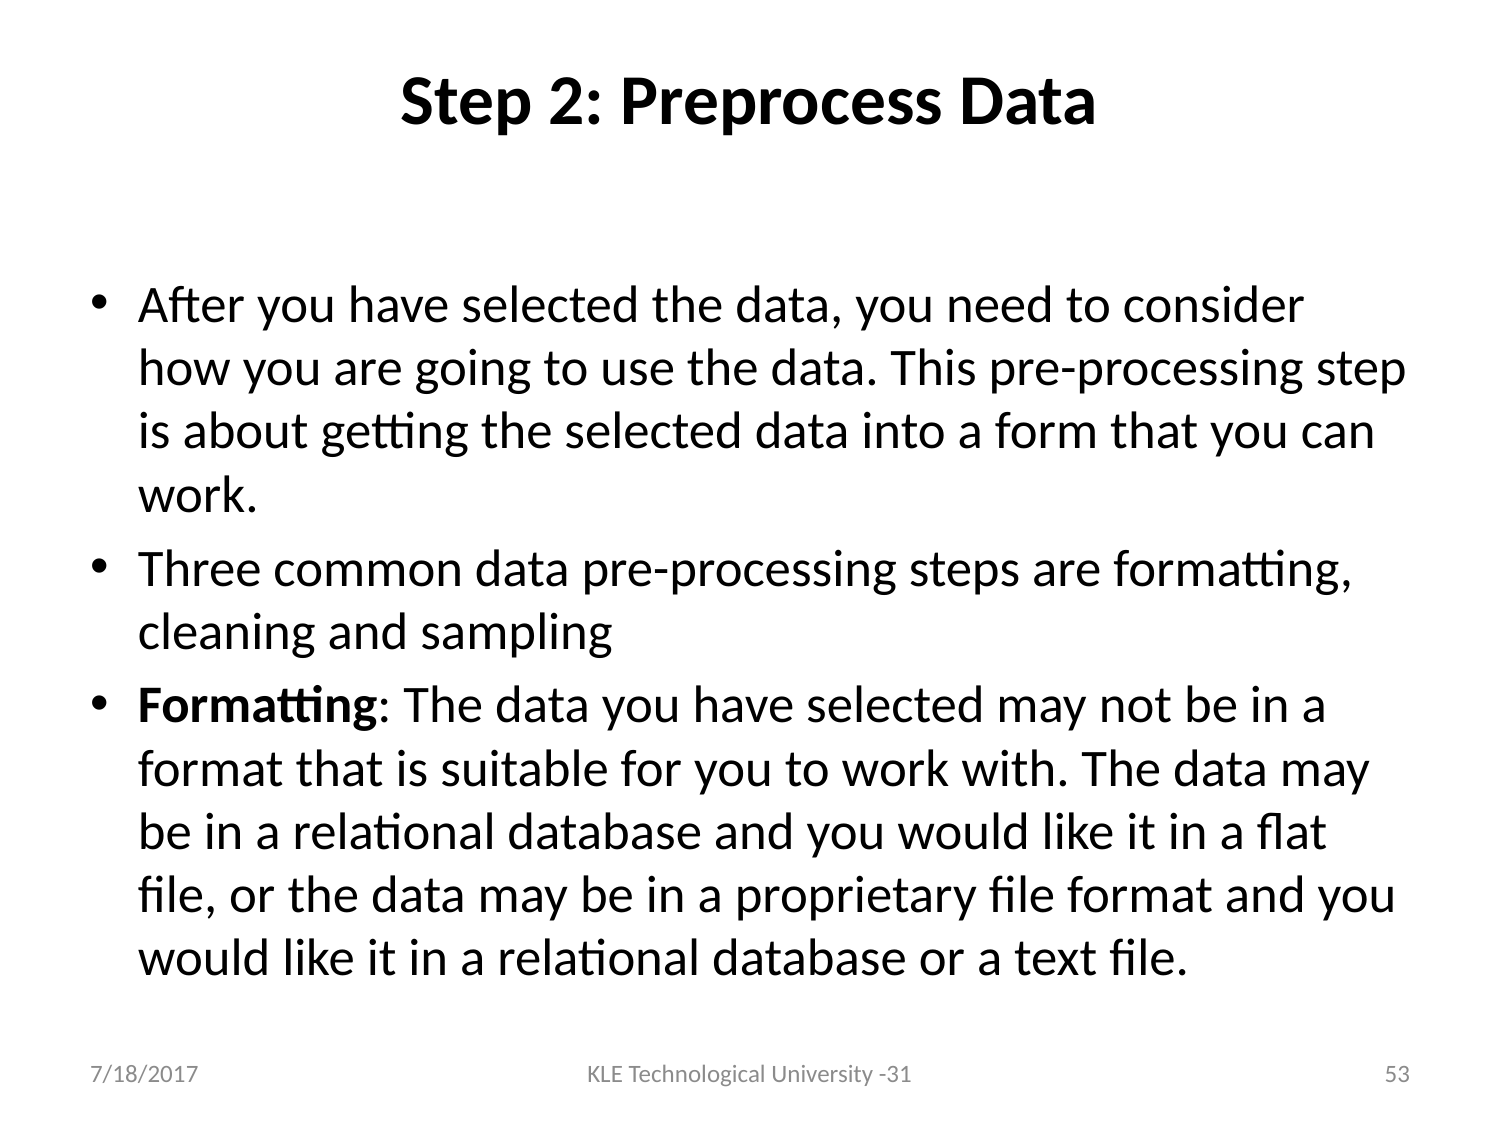

# Step 2: Preprocess Data
After you have selected the data, you need to consider how you are going to use the data. This pre-processing step is about getting the selected data into a form that you can work.
Three common data pre-processing steps are formatting, cleaning and sampling
Formatting: The data you have selected may not be in a format that is suitable for you to work with. The data may be in a relational database and you would like it in a flat file, or the data may be in a proprietary file format and you would like it in a relational database or a text file.

7/18/2017
KLE Technological University -31
53